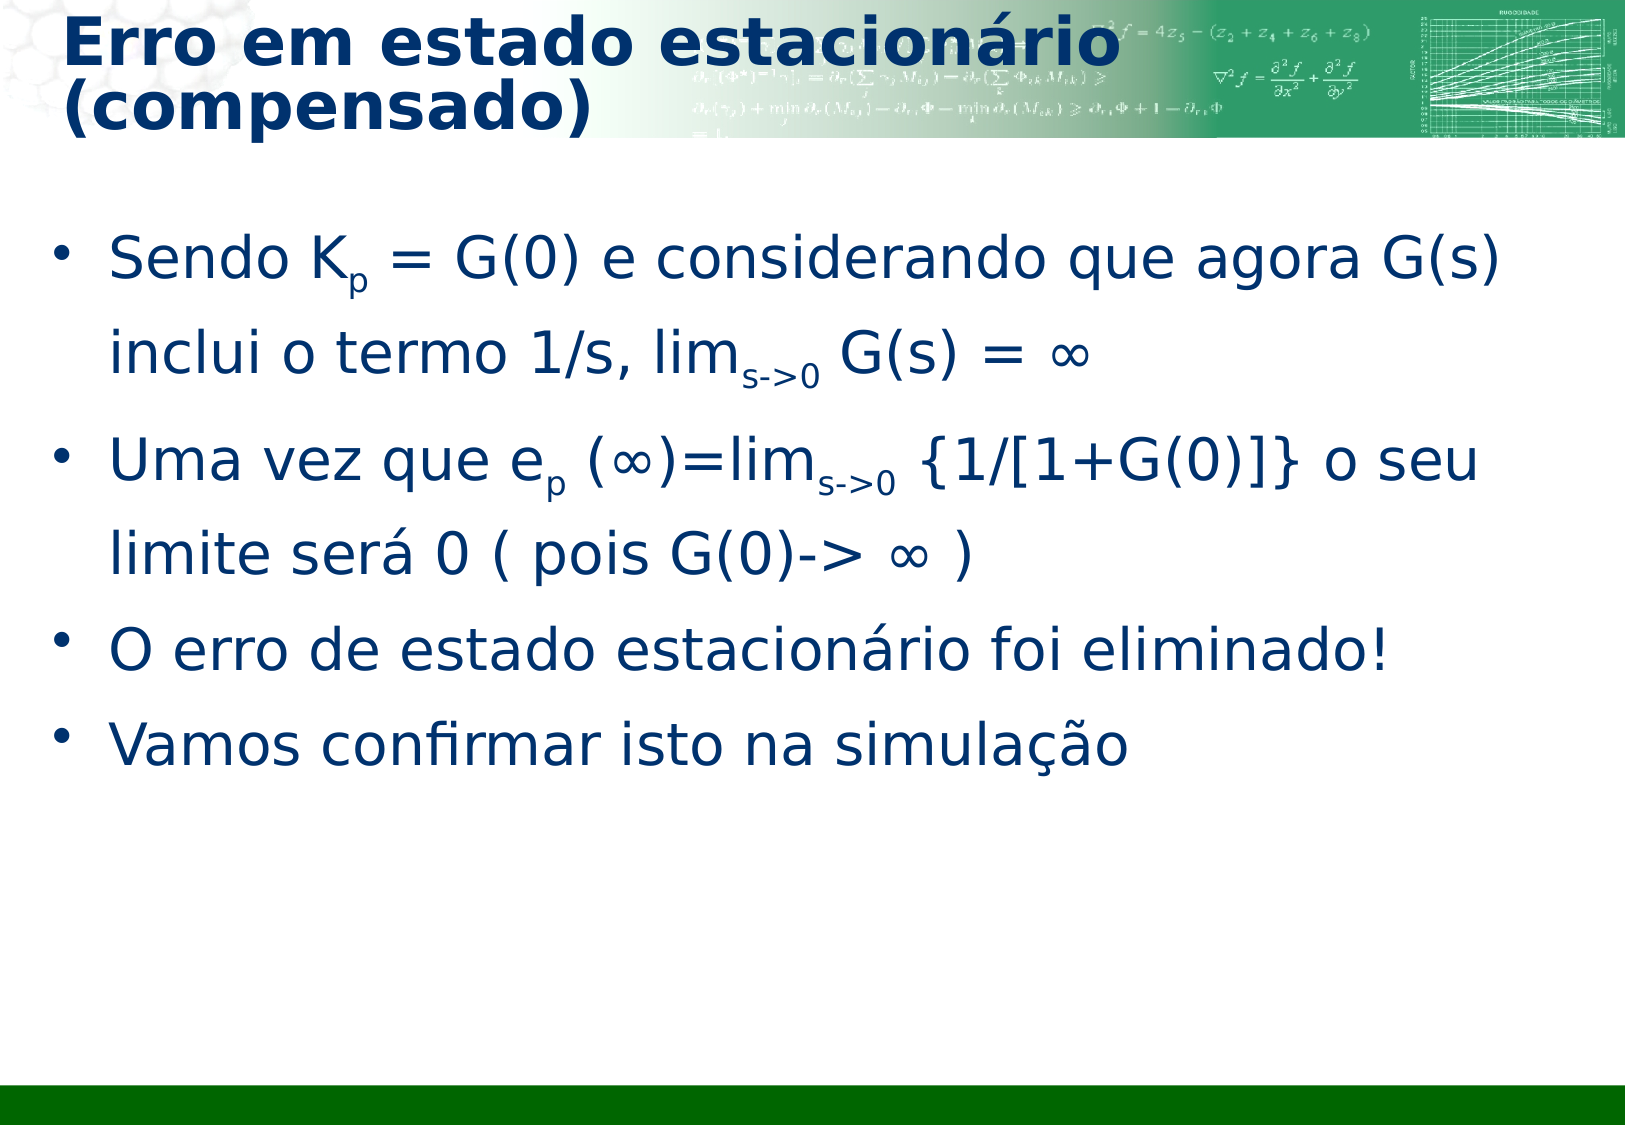

# Erro em estado estacionário (compensado)
Sendo Kp = G(0) e considerando que agora G(s) inclui o termo 1/s, lims->0 G(s) = ∞
Uma vez que ep (∞)=lims->0 {1/[1+G(0)]} o seu limite será 0 ( pois G(0)-> ∞ )
O erro de estado estacionário foi eliminado!
Vamos confirmar isto na simulação